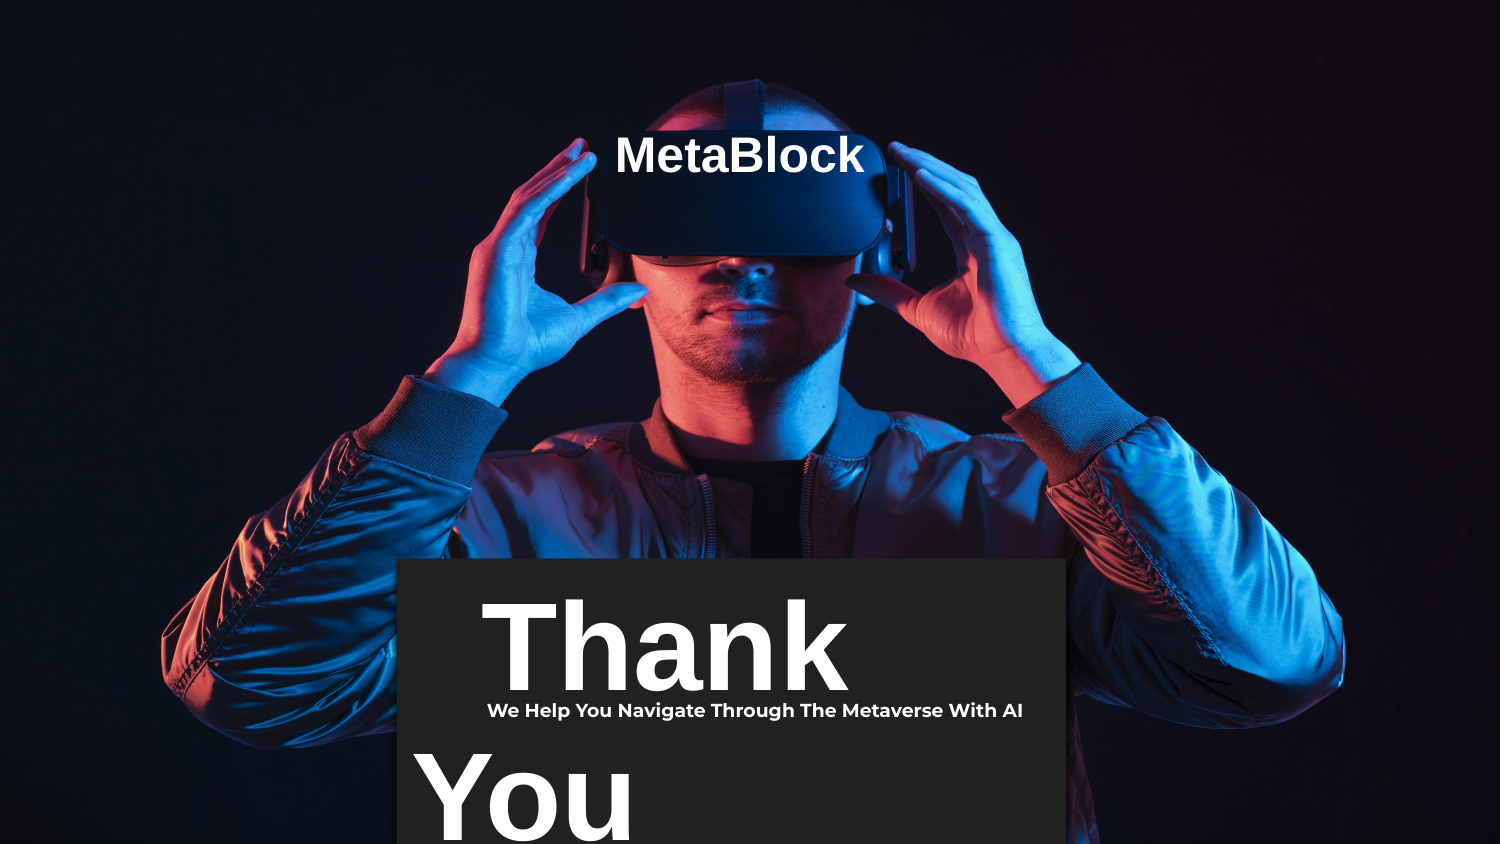

MetaBlock
  Thank You
We Help You Navigate Through The Metaverse With AI